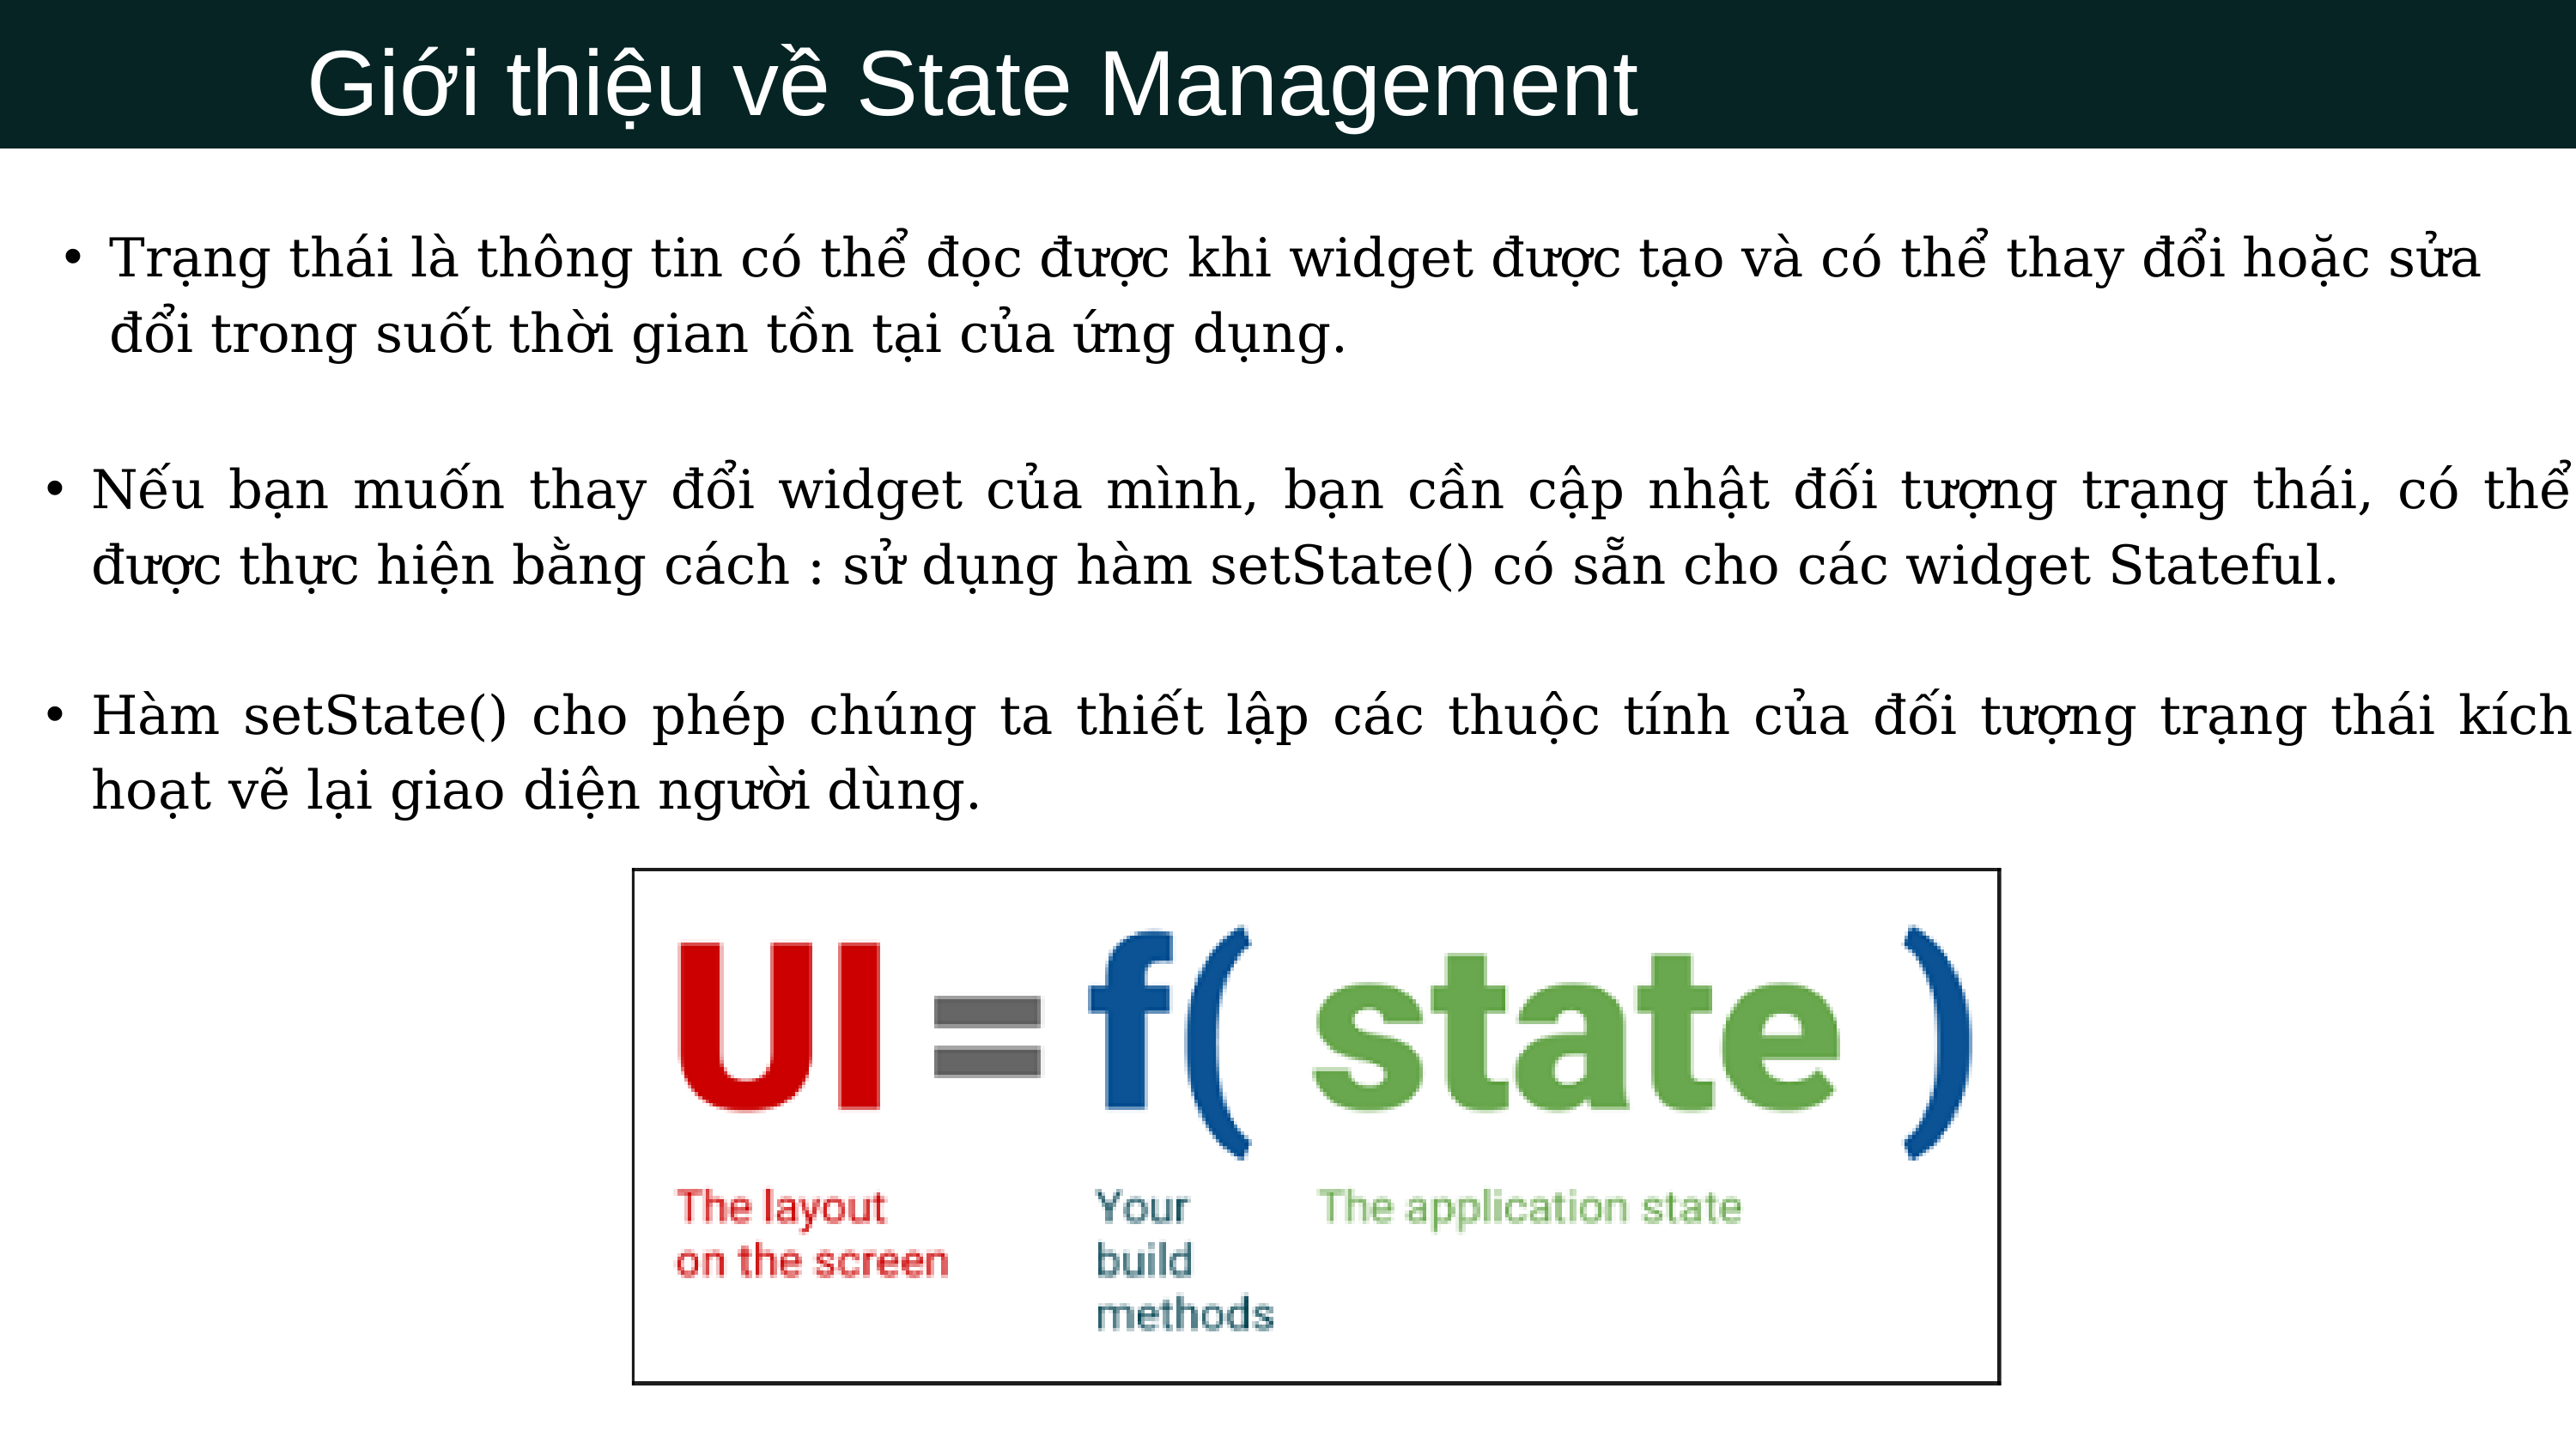

Giới thiệu về State Management
Trạng thái là thông tin có thể đọc được khi widget được tạo và có thể thay đổi hoặc sửa đổi trong suốt thời gian tồn tại của ứng dụng.
Nếu bạn muốn thay đổi widget của mình, bạn cần cập nhật đối tượng trạng thái, có thể được thực hiện bằng cách : sử dụng hàm setState() có sẵn cho các widget Stateful.

Hàm setState() cho phép chúng ta thiết lập các thuộc tính của đối tượng trạng thái kích hoạt vẽ lại giao diện người dùng.